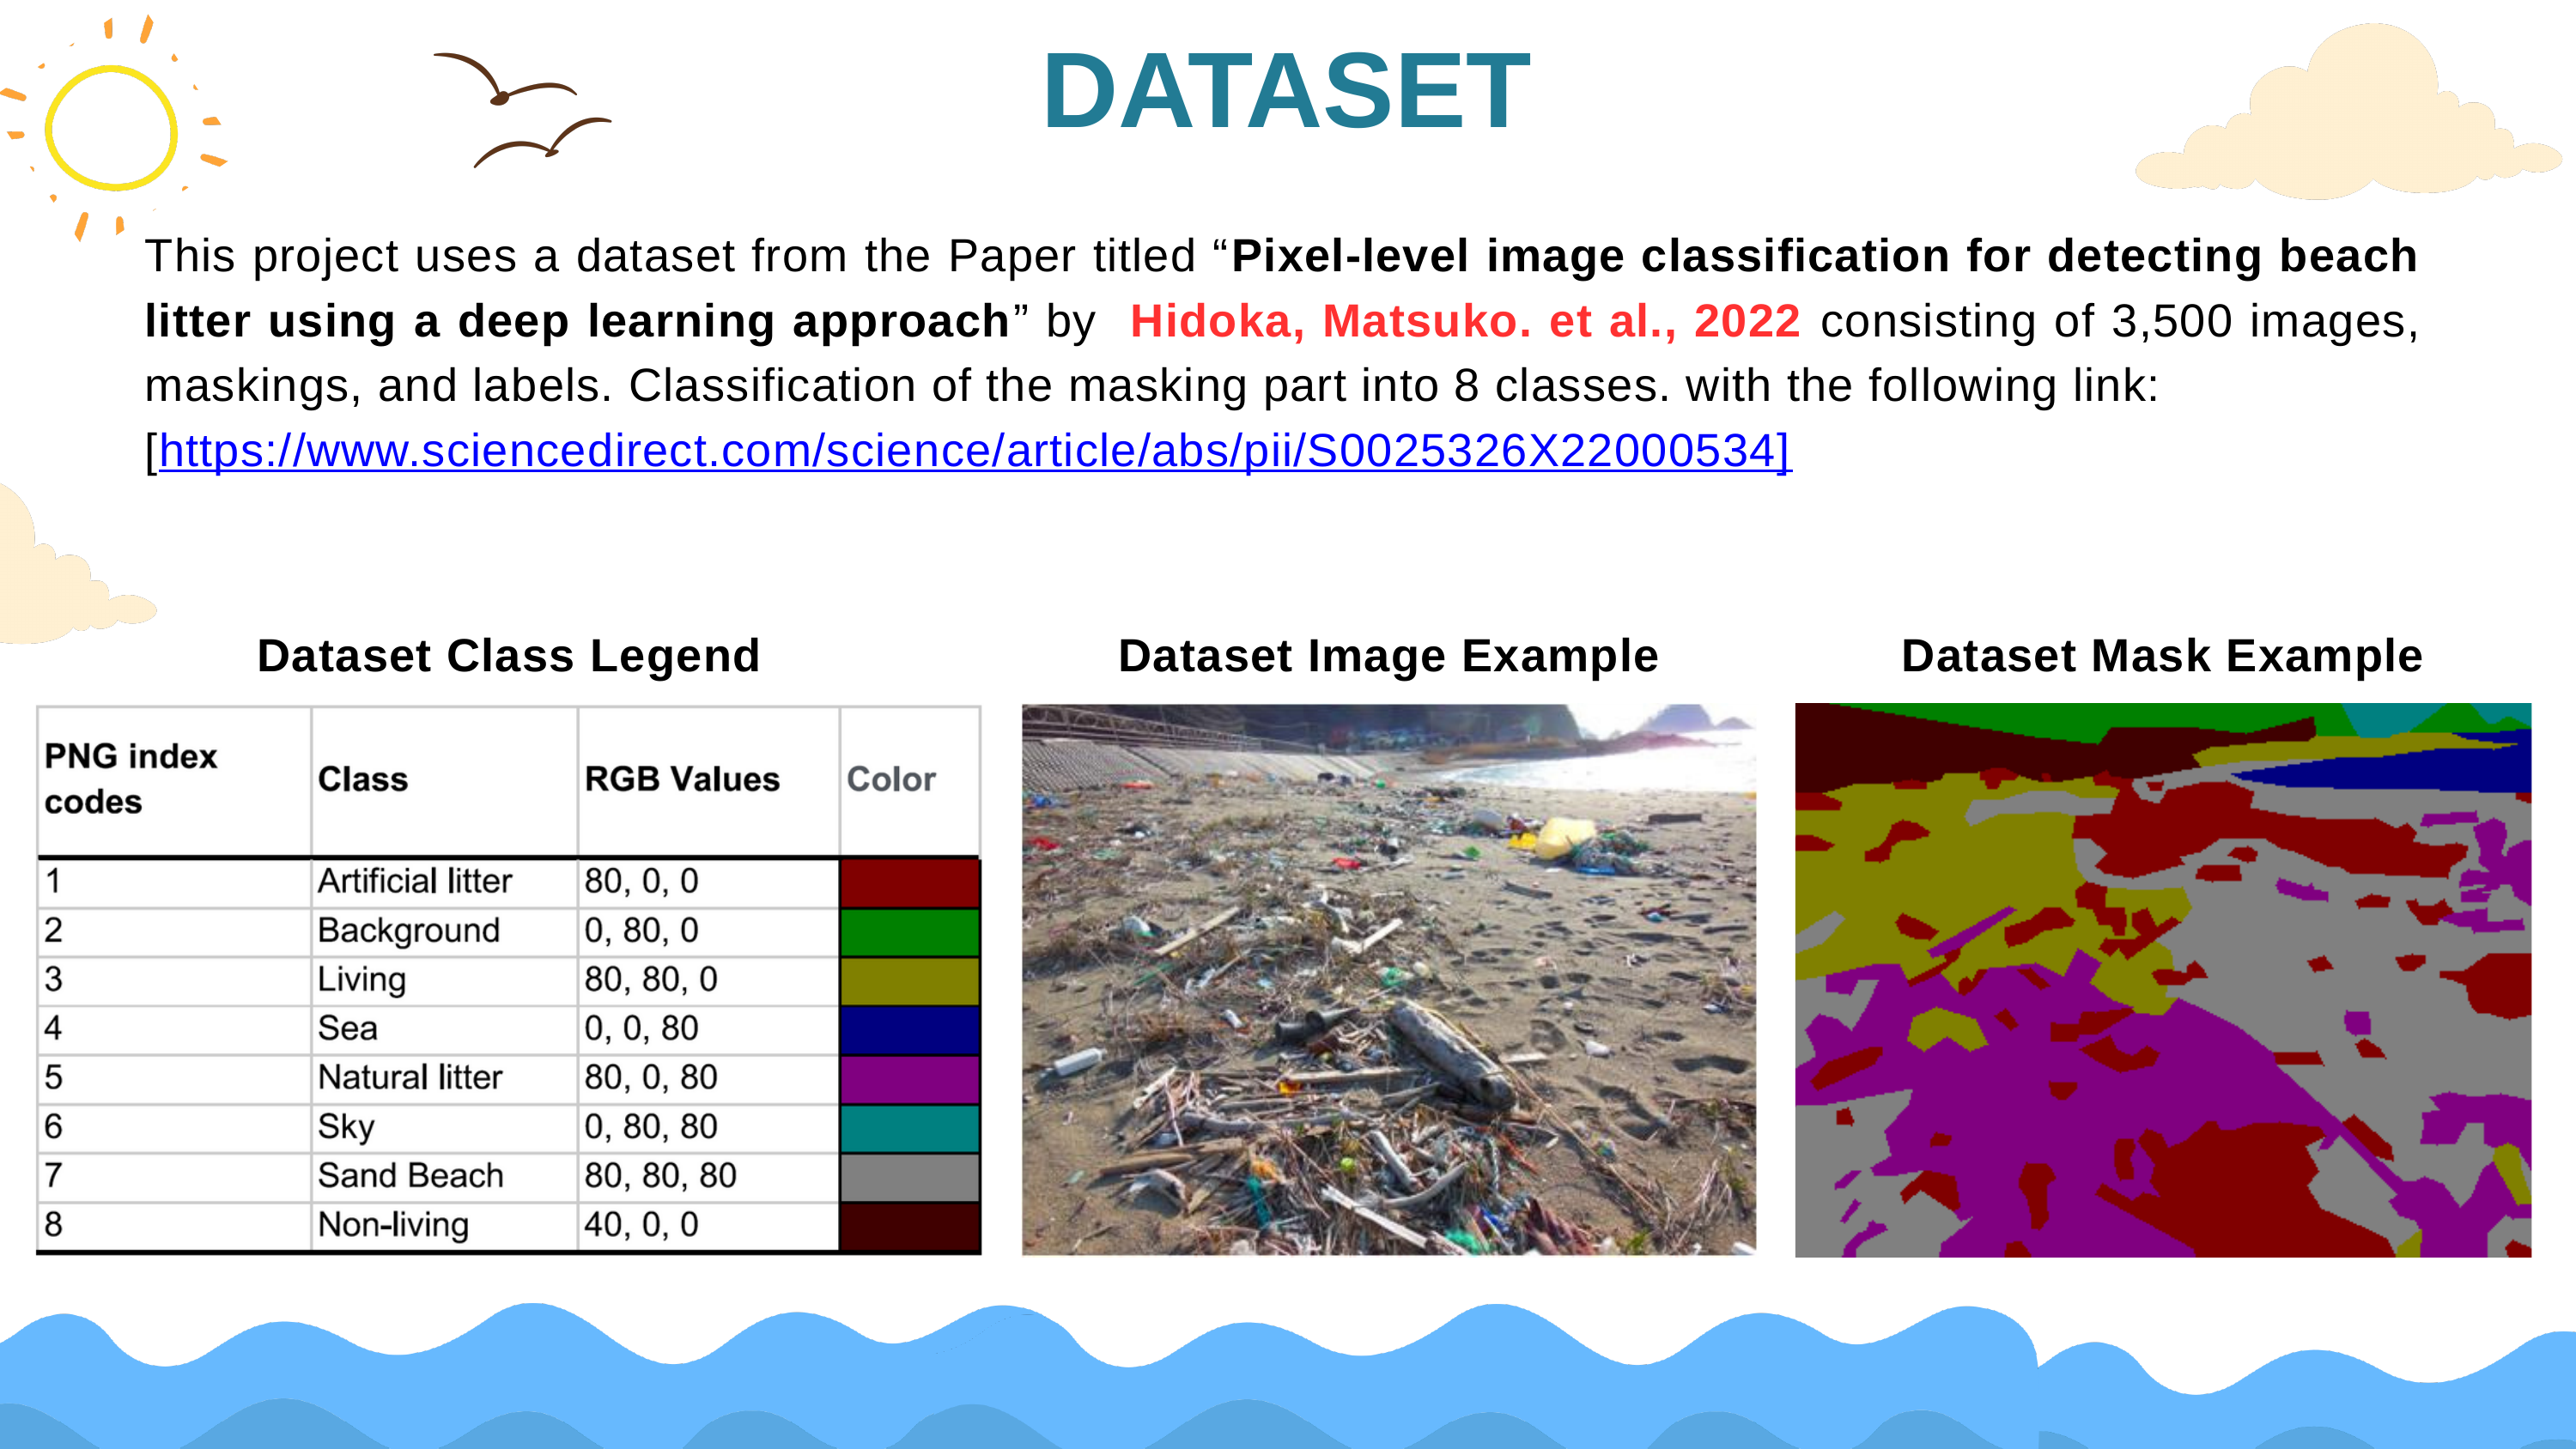

DATASET

This project uses a dataset from the Paper titled “Pixel-level image classification for detecting beach litter using a deep learning approach” by  Hidoka, Matsuko. et al., 2022 consisting of 3,500 images, maskings, and labels. Classification of the masking part into 8 classes. with the following link:
[https://www.sciencedirect.com/science/article/abs/pii/S0025326X22000534]

Dataset Class Legend
Dataset Image Example
Dataset Mask Example